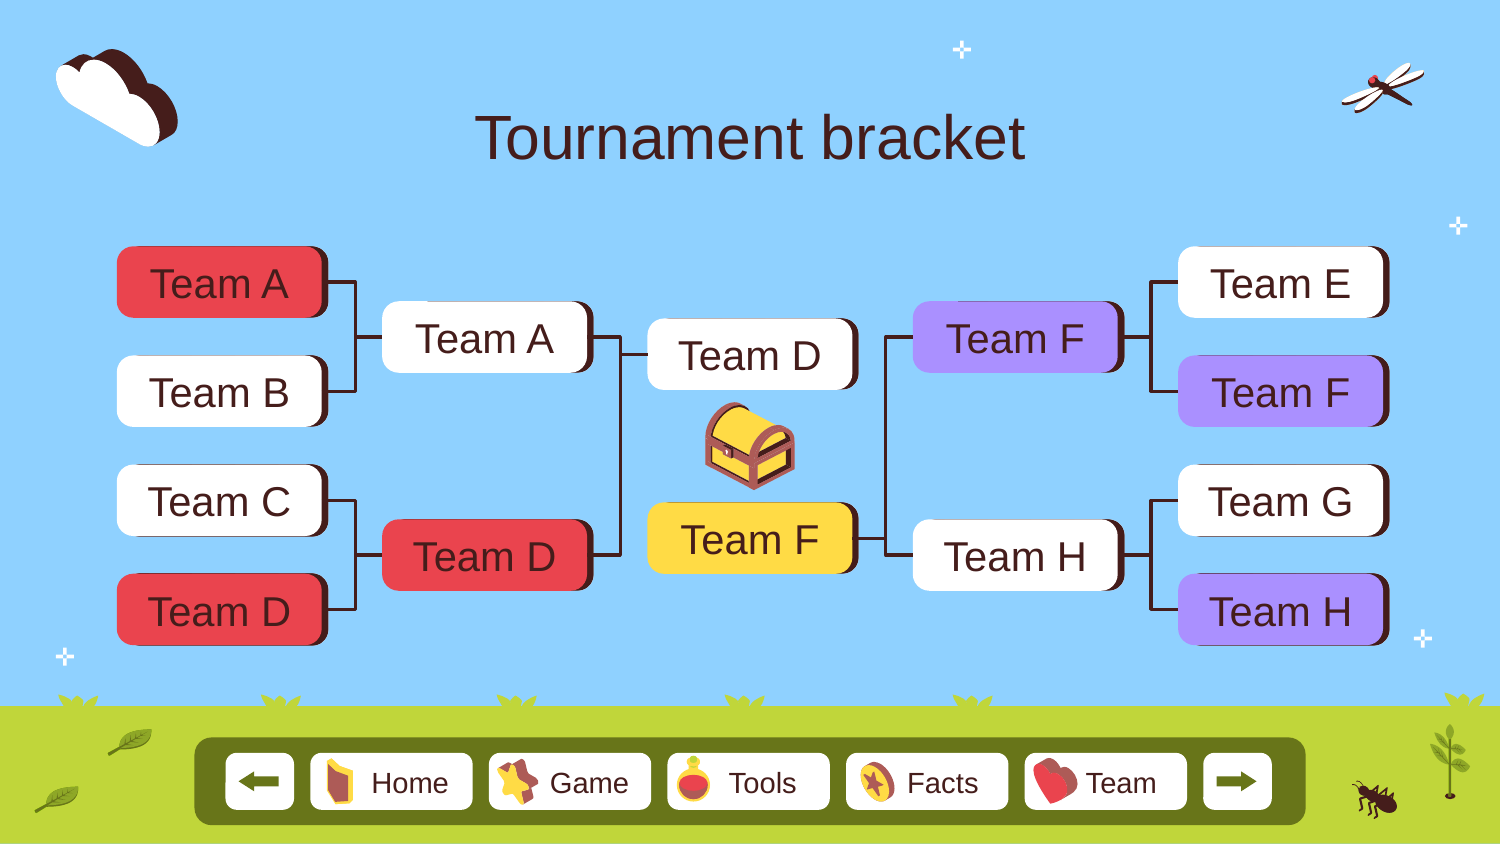

# Tournament bracket
Team A
Team E
Team A
Team F
Team D
Team B
Team F

Team C
Team G
Team F
Team D
Team H
Team D
Team H

Team
Home
Game
Tools
Facts